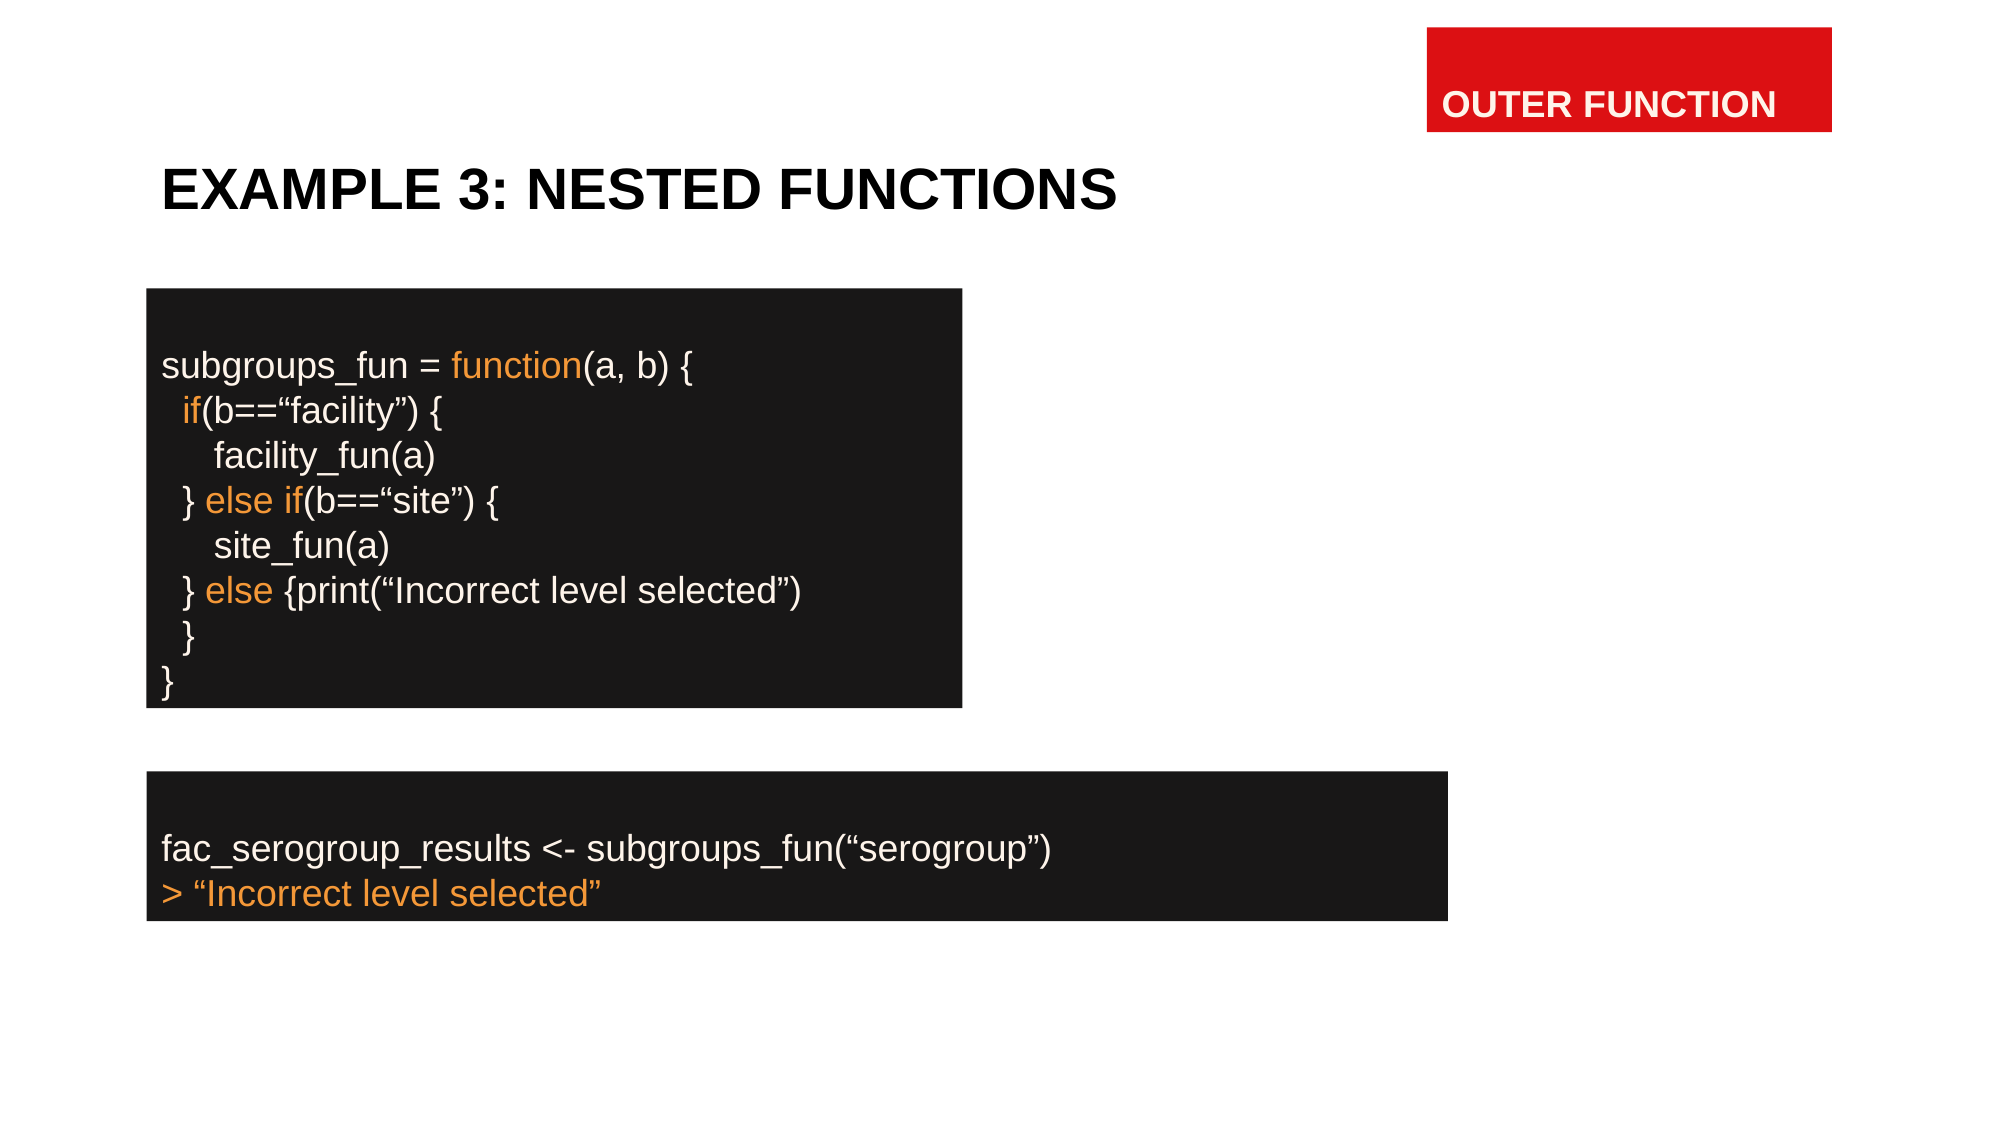

# Example 3: nested functions

OUTER FUNCTION

subgroups_fun = function(a, b) {
  if(b==“facility”) {
     facility_fun(a)
  } else if(b==“site”) {
     site_fun(a)
  } else {print(“Incorrect level selected”)
  }
}

fac_serogroup_results <- subgroups_fun(“serogroup”)
> “Incorrect level selected”